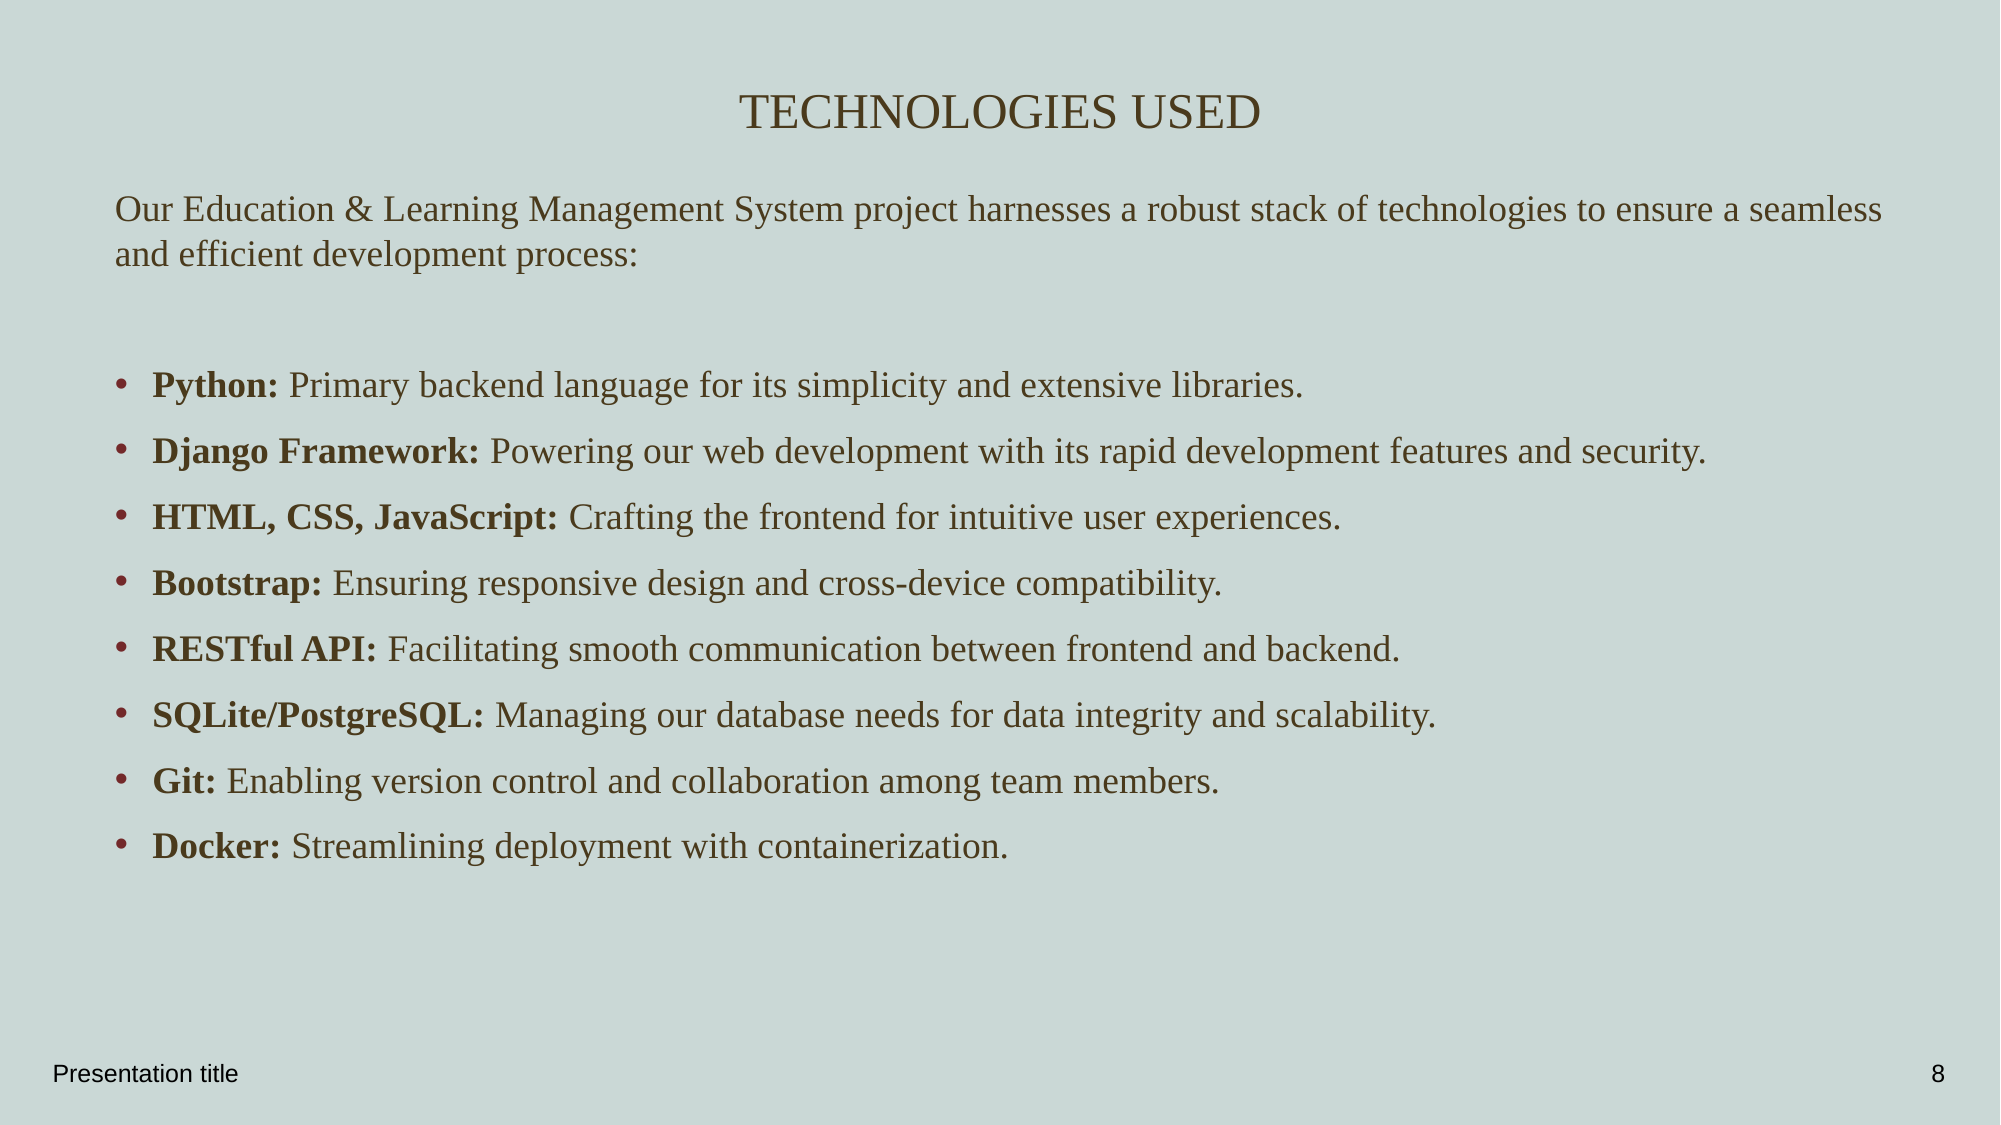

# TECHNOLOGIES USED
Our Education & Learning Management System project harnesses a robust stack of technologies to ensure a seamless and efficient development process:

Python: Primary backend language for its simplicity and extensive libraries.
Django Framework: Powering our web development with its rapid development features and security.
HTML, CSS, JavaScript: Crafting the frontend for intuitive user experiences.
Bootstrap: Ensuring responsive design and cross-device compatibility.
RESTful API: Facilitating smooth communication between frontend and backend.
SQLite/PostgreSQL: Managing our database needs for data integrity and scalability.
Git: Enabling version control and collaboration among team members.
Docker: Streamlining deployment with containerization.
Presentation title
8